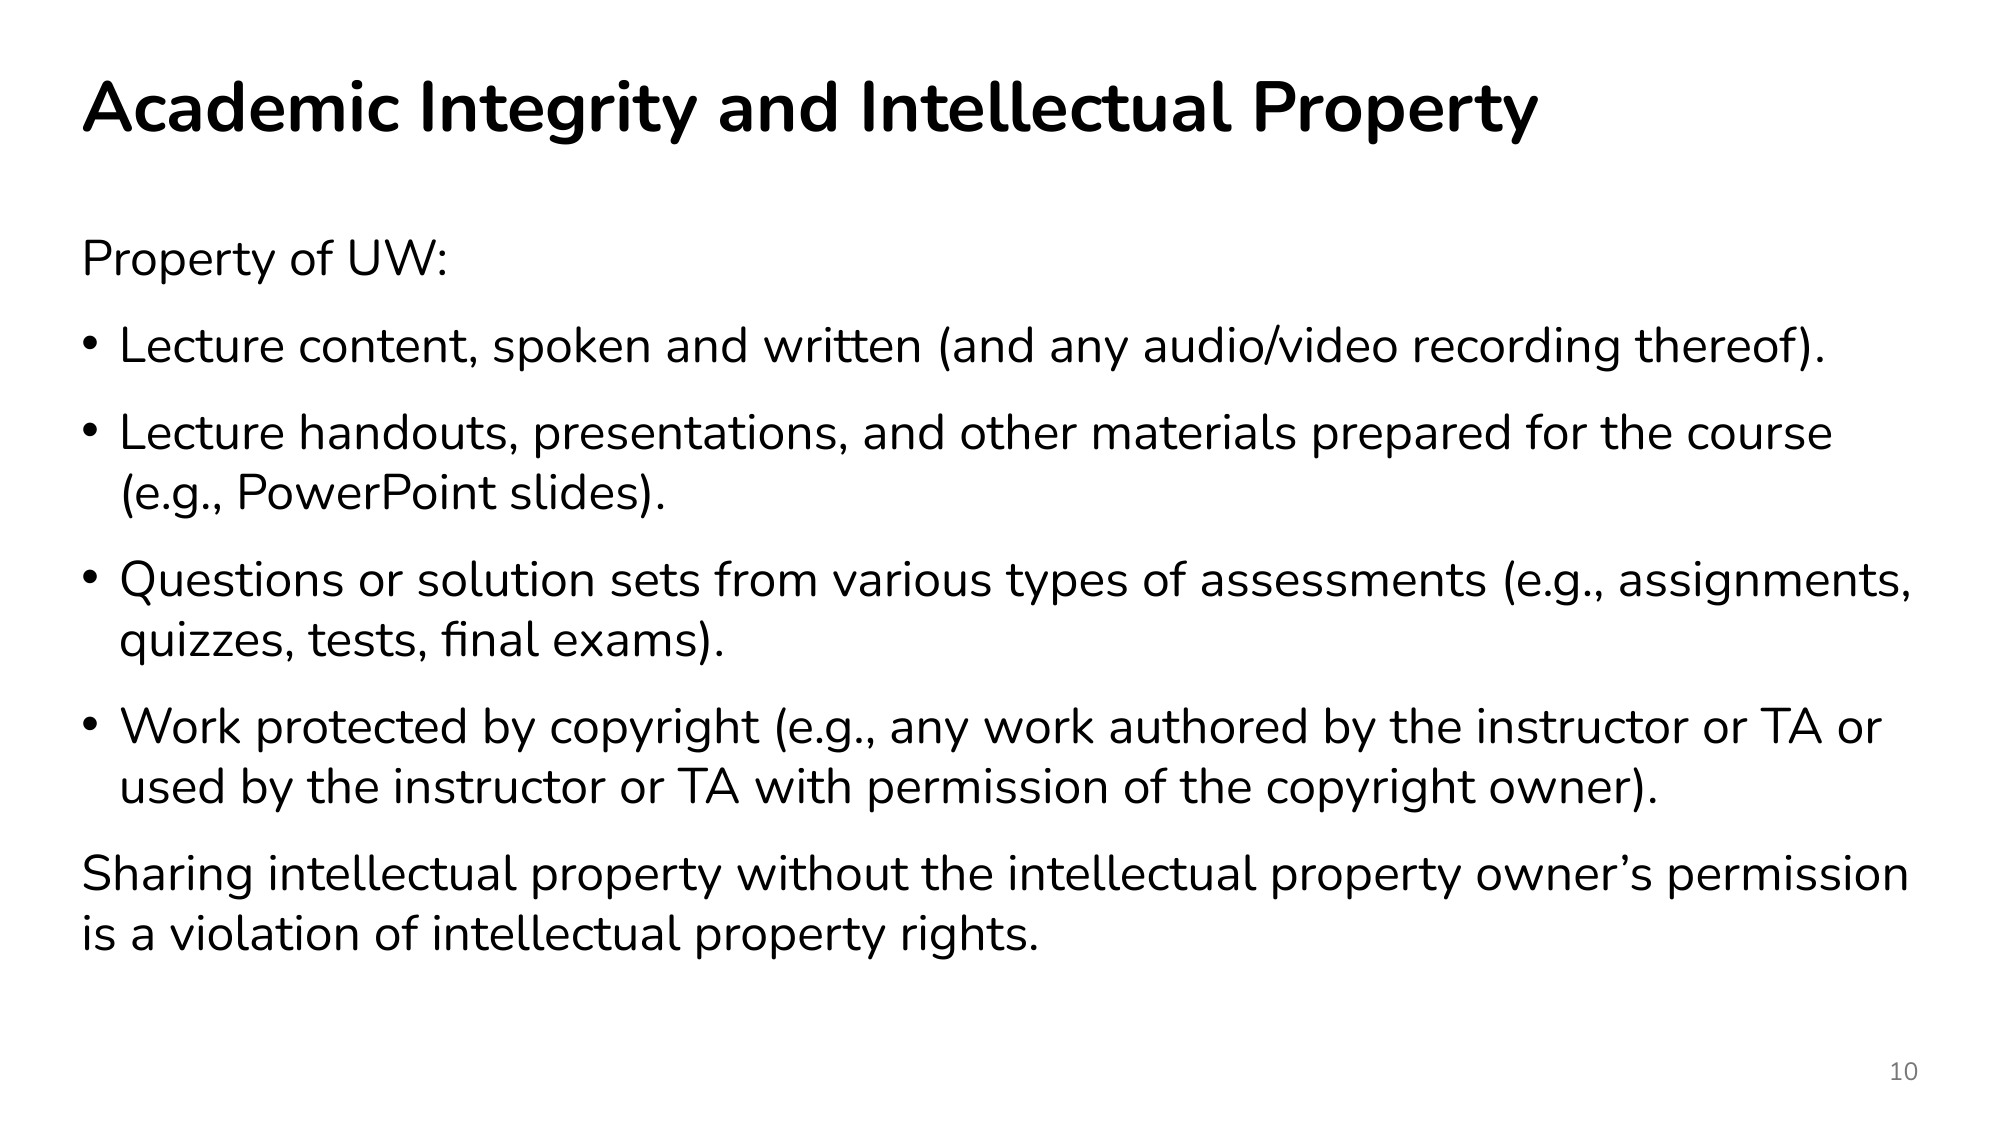

# Academic Integrity and Intellectual Property
Property of UW:
Lecture content, spoken and written (and any audio/video recording thereof).
Lecture handouts, presentations, and other materials prepared for the course (e.g., PowerPoint slides).
Questions or solution sets from various types of assessments (e.g., assignments, quizzes, tests, final exams).
Work protected by copyright (e.g., any work authored by the instructor or TA or used by the instructor or TA with permission of the copyright owner).
Sharing intellectual property without the intellectual property owner’s permission is a violation of intellectual property rights.
10